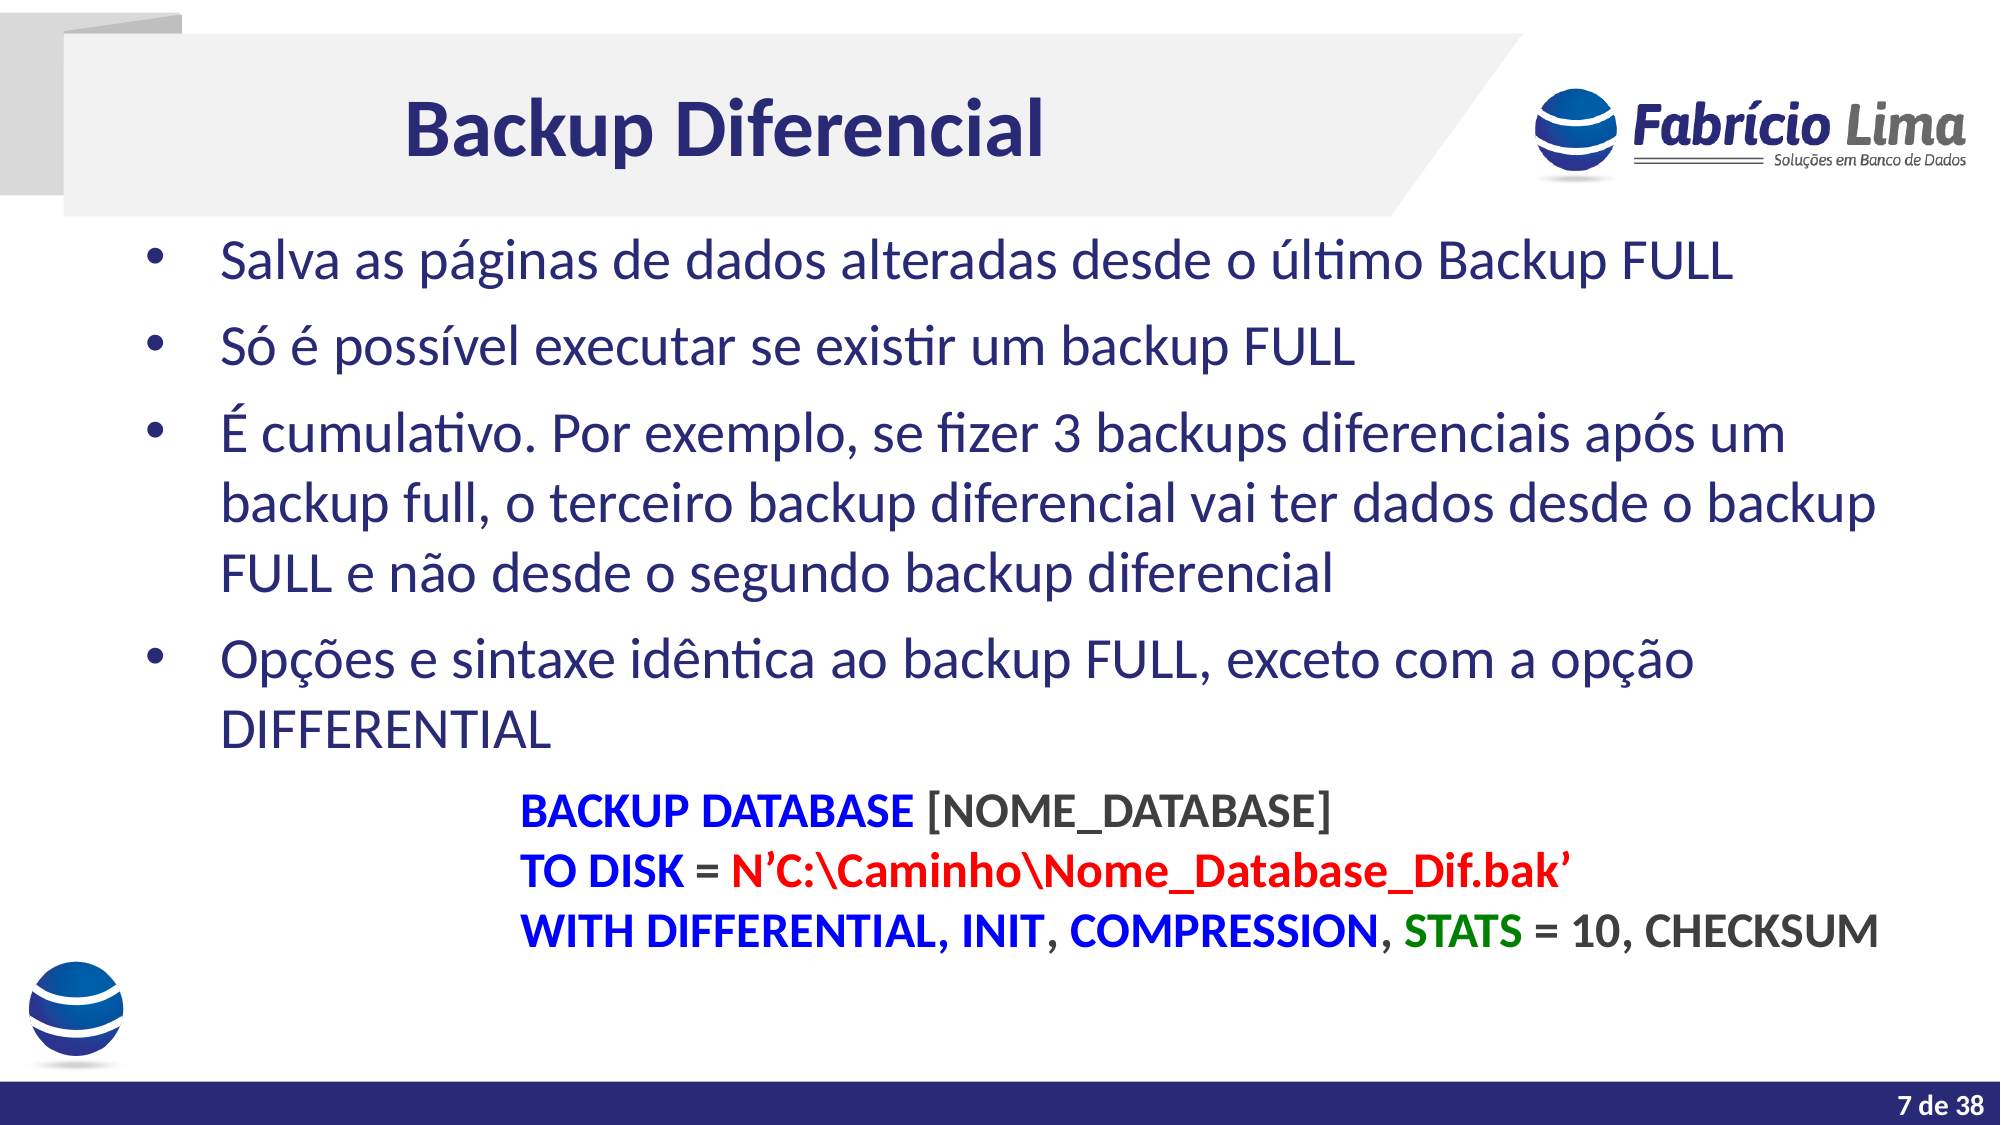

Backup Diferencial
Salva as páginas de dados alteradas desde o último Backup FULL
Só é possível executar se existir um backup FULL
É cumulativo. Por exemplo, se fizer 3 backups diferenciais após um backup full, o terceiro backup diferencial vai ter dados desde o backup FULL e não desde o segundo backup diferencial
Opções e sintaxe idêntica ao backup FULL, exceto com a opção DIFFERENTIAL
			BACKUP DATABASE [NOME_DATABASE]
		TO DISK = N’C:\Caminho\Nome_Database_Dif.bak’
		WITH DIFFERENTIAL, INIT, COMPRESSION, STATS = 10, CHECKSUM
Tarefas do dia a dia de um DBA

7 de 38